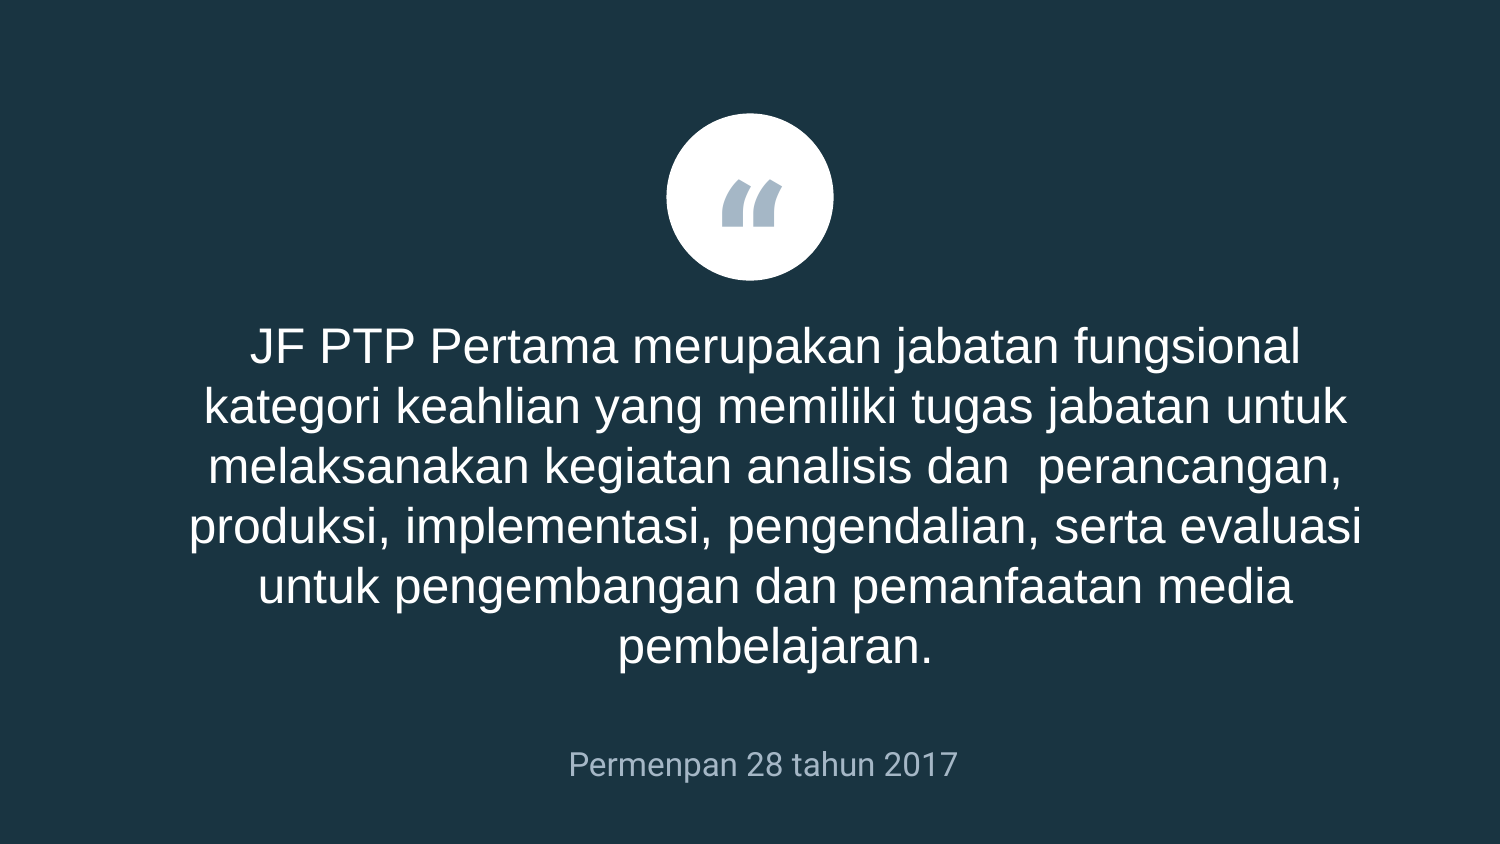

“
# JF PTP Pertama merupakan jabatan fungsional kategori keahlian yang memiliki tugas jabatan untuk melaksanakan kegiatan analisis dan  perancangan, produksi, implementasi, pengendalian, serta evaluasi untuk pengembangan dan pemanfaatan media pembelajaran.
Permenpan 28 tahun 2017